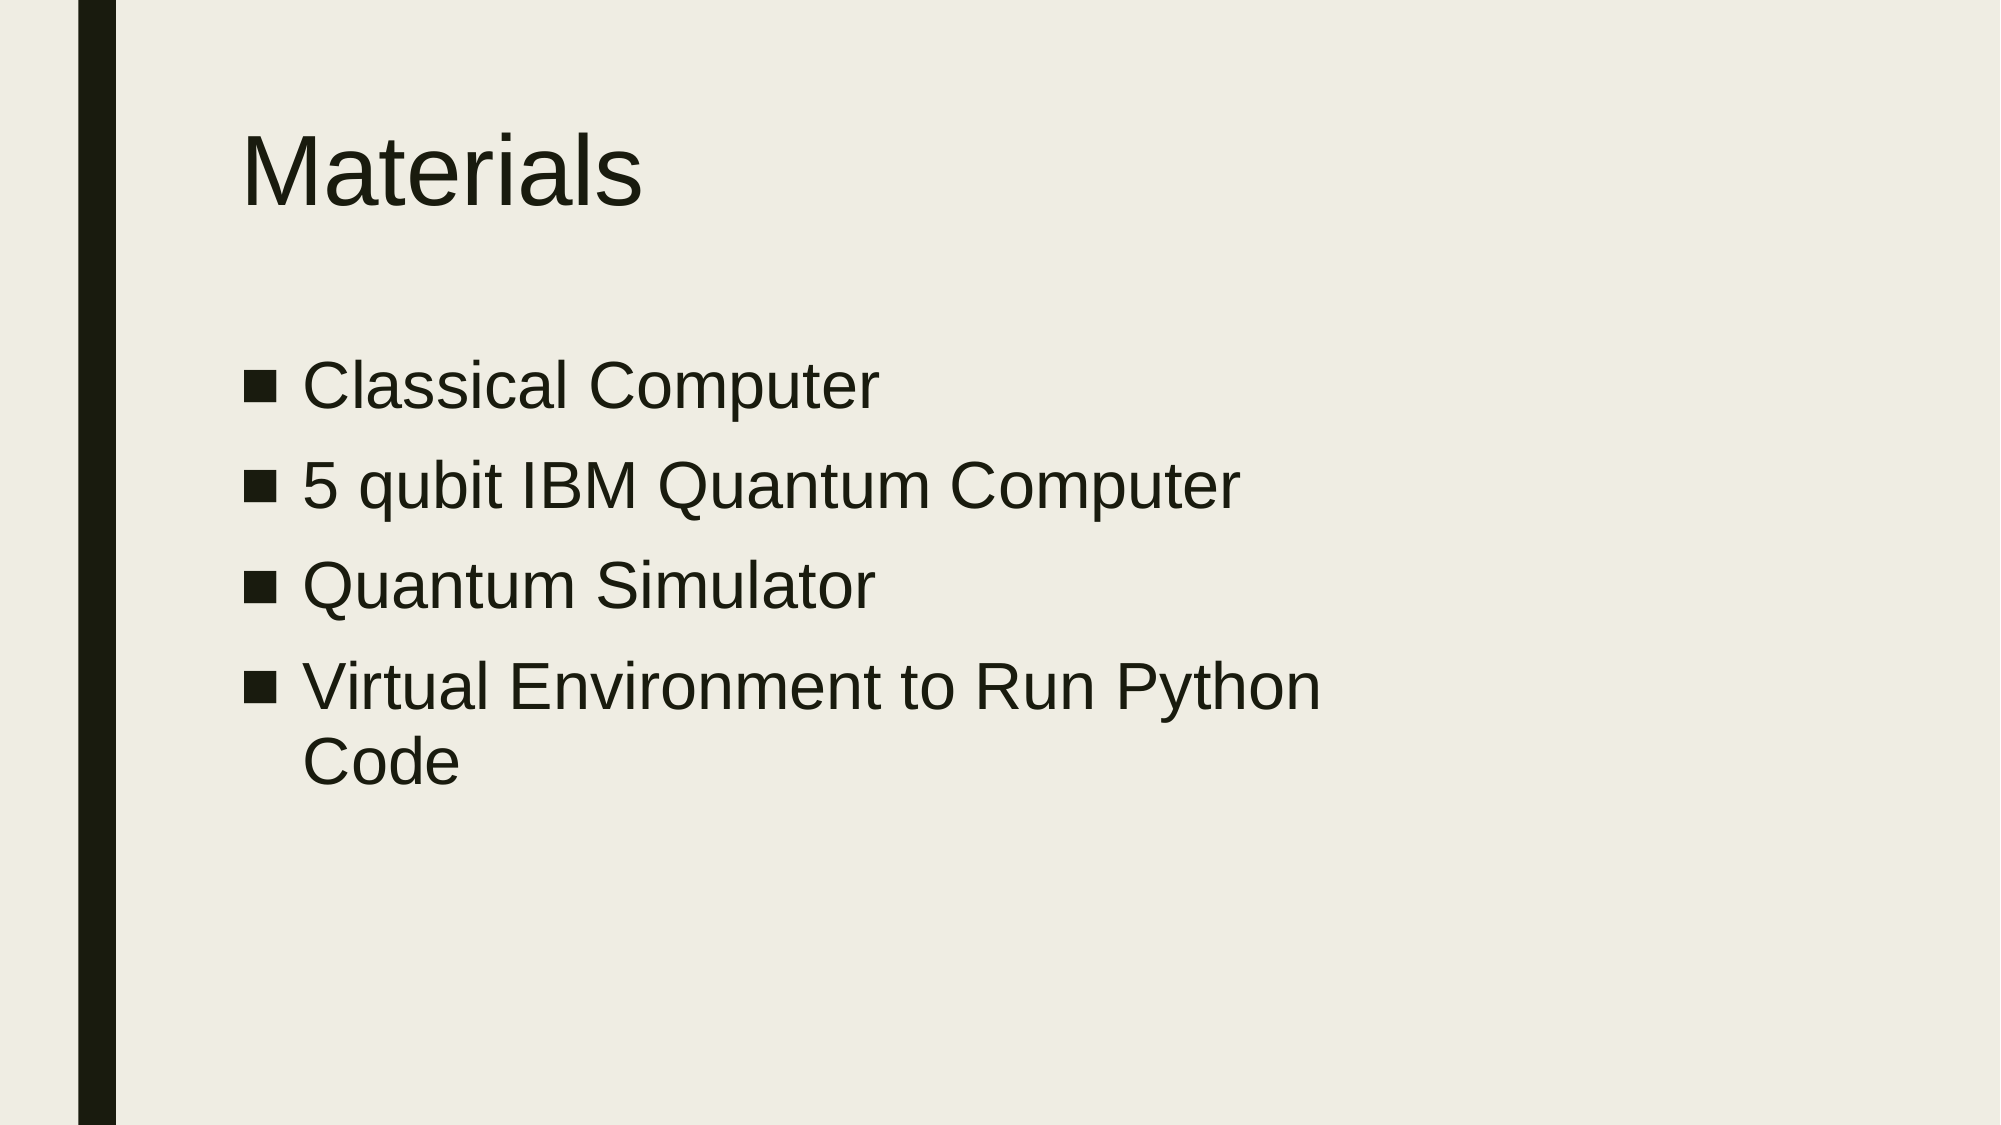

# Materials
Classical Computer
5 qubit IBM Quantum Computer
Quantum Simulator
Virtual Environment to Run Python Code